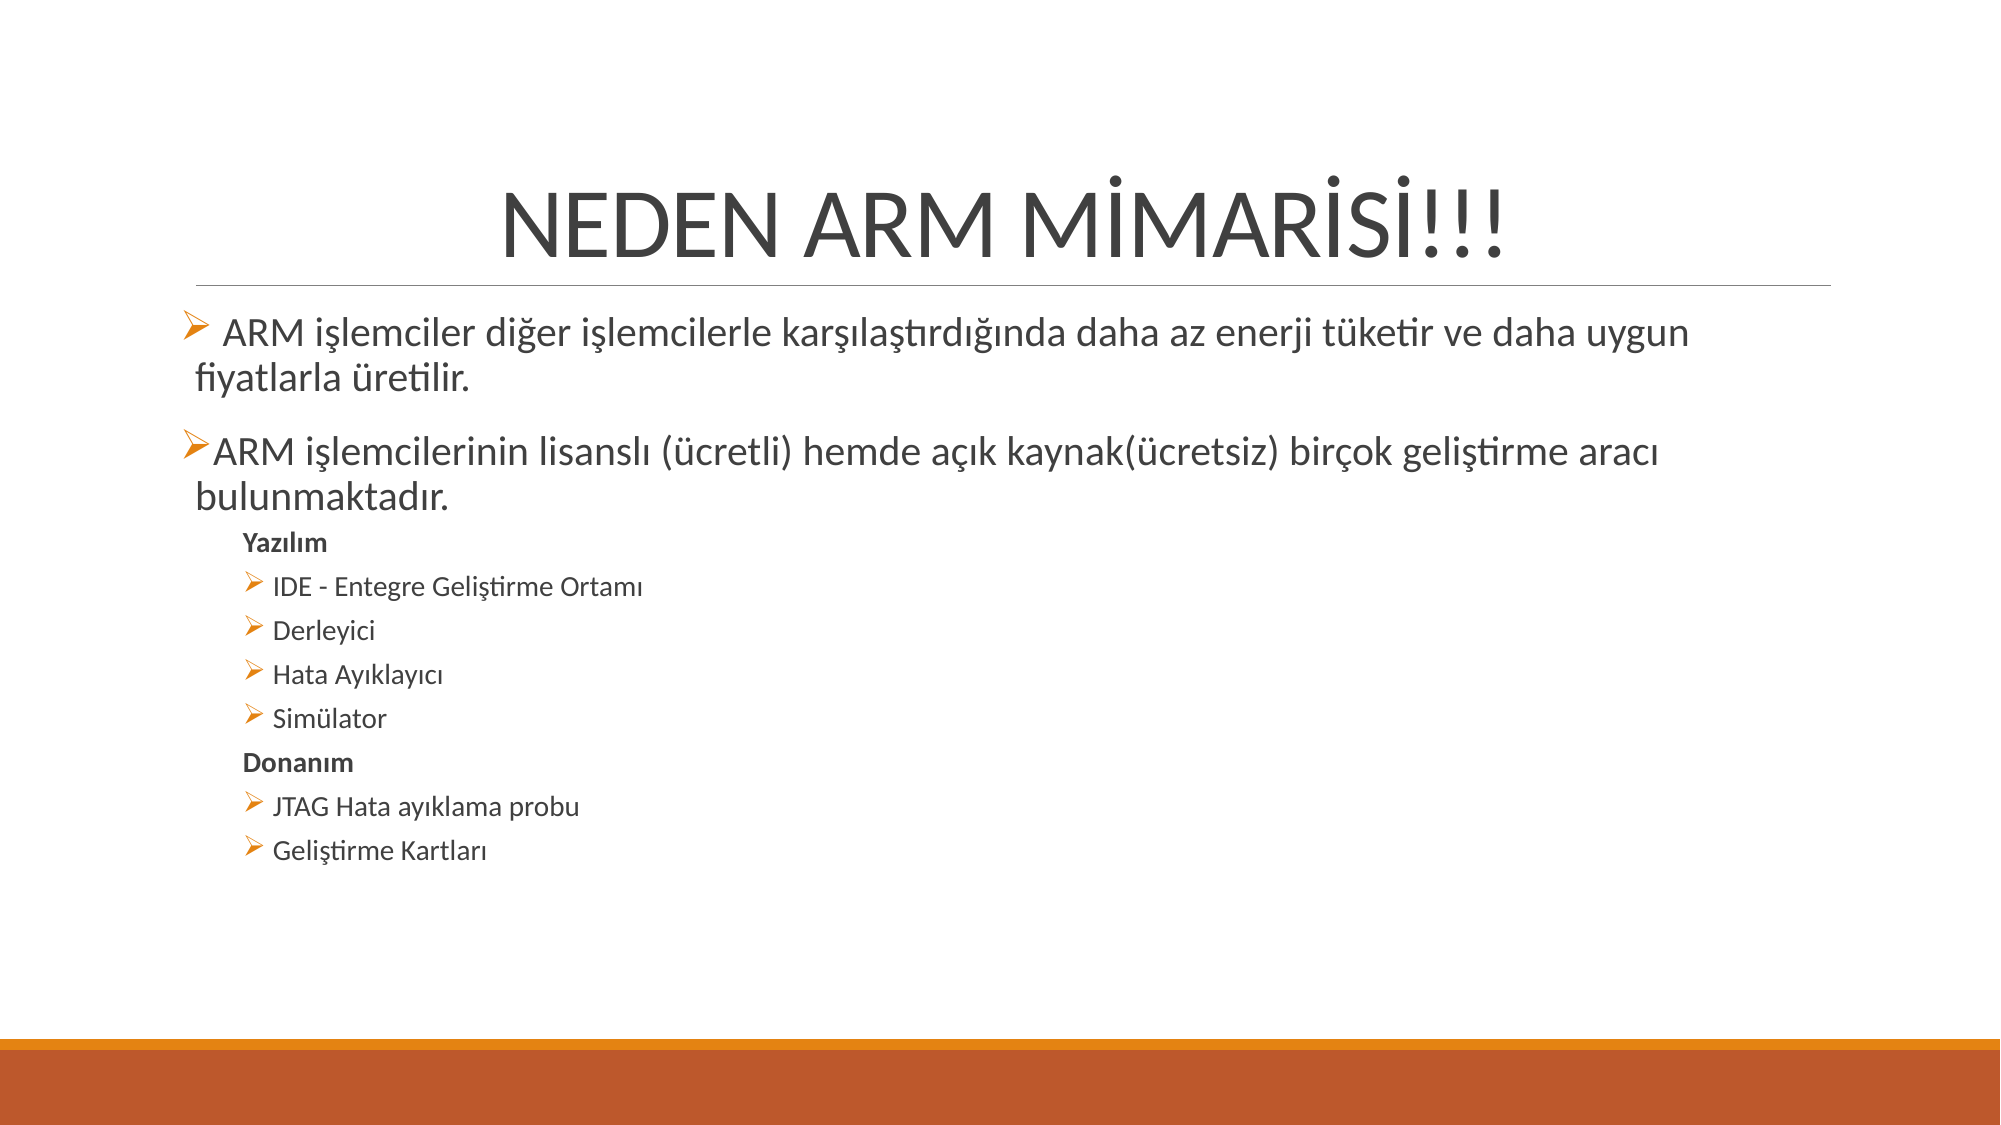

# NEDEN ARM MİMARİSİ!!!
 ARM işlemciler diğer işlemcilerle karşılaştırdığında daha az enerji tüketir ve daha uygun fiyatlarla üretilir.
ARM işlemcilerinin lisanslı (ücretli) hemde açık kaynak(ücretsiz) birçok geliştirme aracı bulunmaktadır.
Yazılım
IDE - Entegre Geliştirme Ortamı
Derleyici
Hata Ayıklayıcı
Simülator
Donanım
JTAG Hata ayıklama probu
Geliştirme Kartları